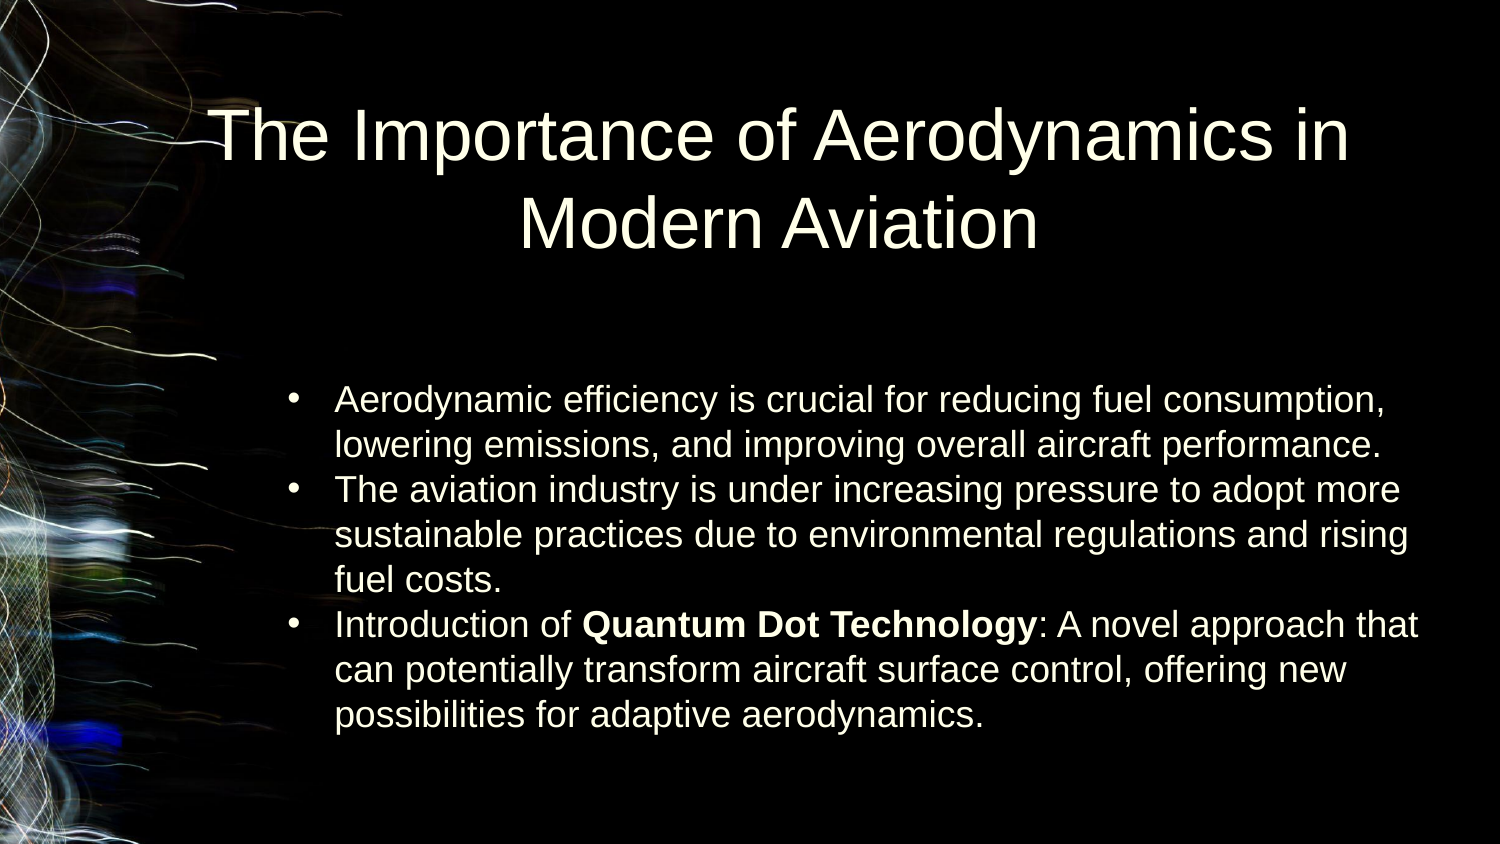

# The Importance of Aerodynamics in Modern Aviation

Aerodynamic efficiency is crucial for reducing fuel consumption, lowering emissions, and improving overall aircraft performance.
The aviation industry is under increasing pressure to adopt more sustainable practices due to environmental regulations and rising fuel costs.
Introduction of Quantum Dot Technology: A novel approach that can potentially transform aircraft surface control, offering new possibilities for adaptive aerodynamics.